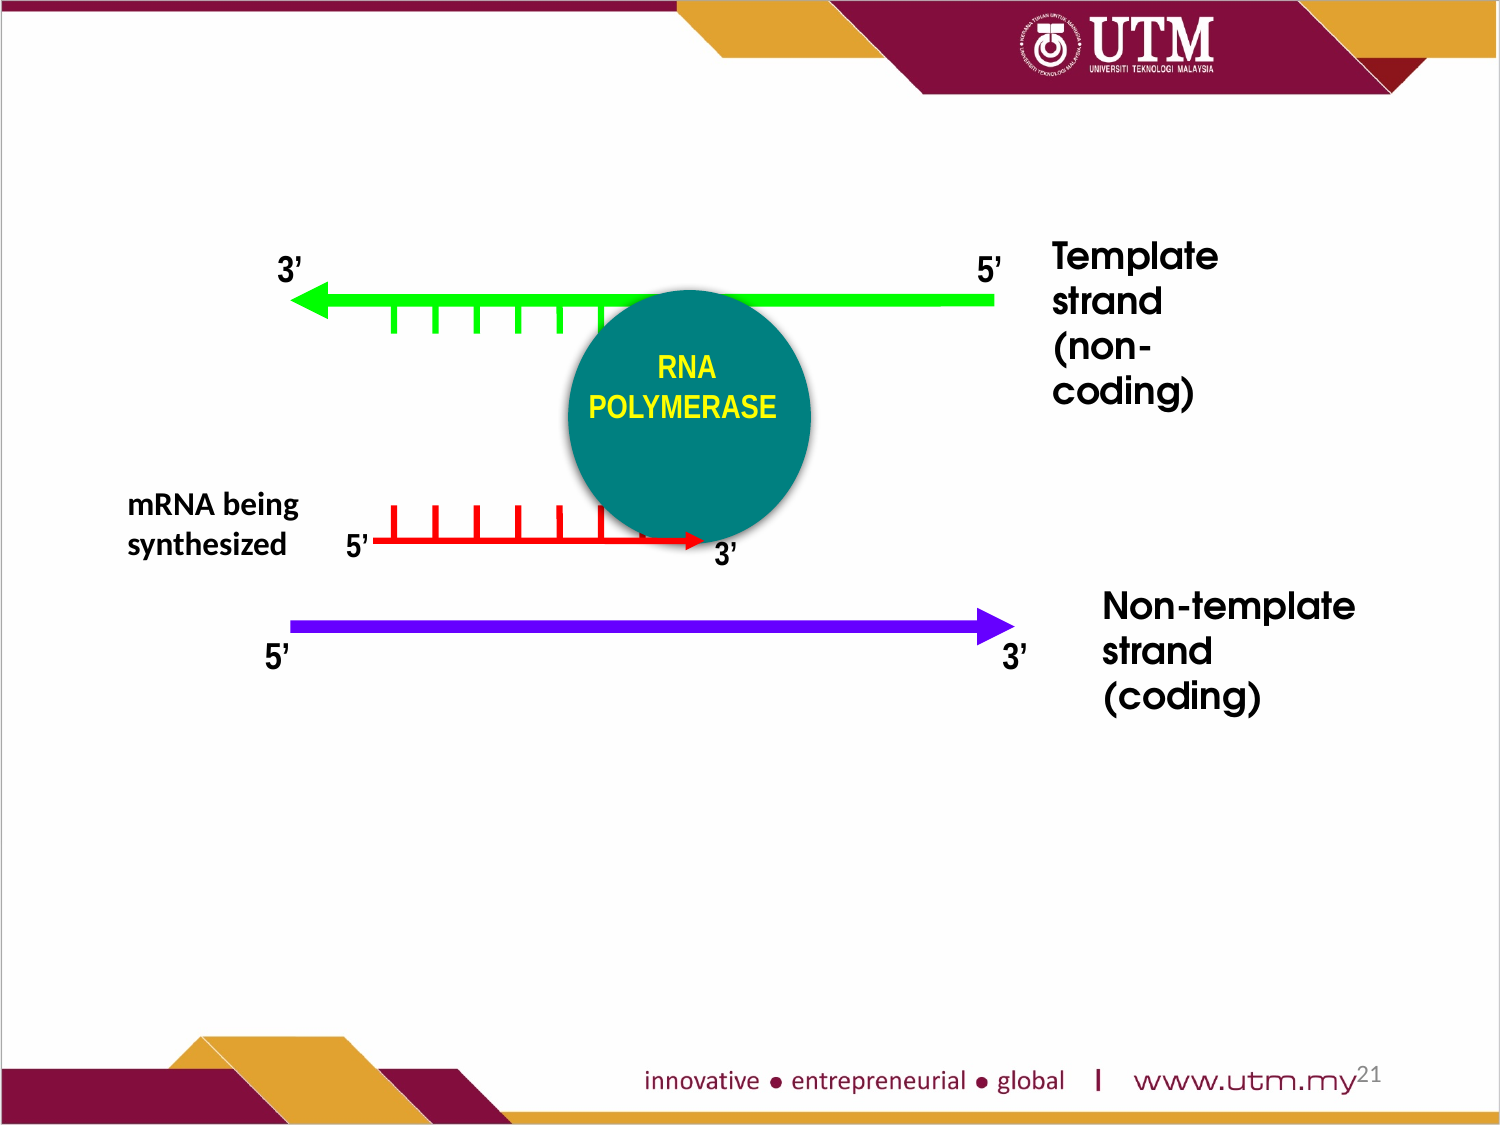

Template strand
(non-coding)
3’
5’

RNA POLYMERASE

mRNA being synthesized

5’
3’

Non-template strand (coding)
5’
3’

21